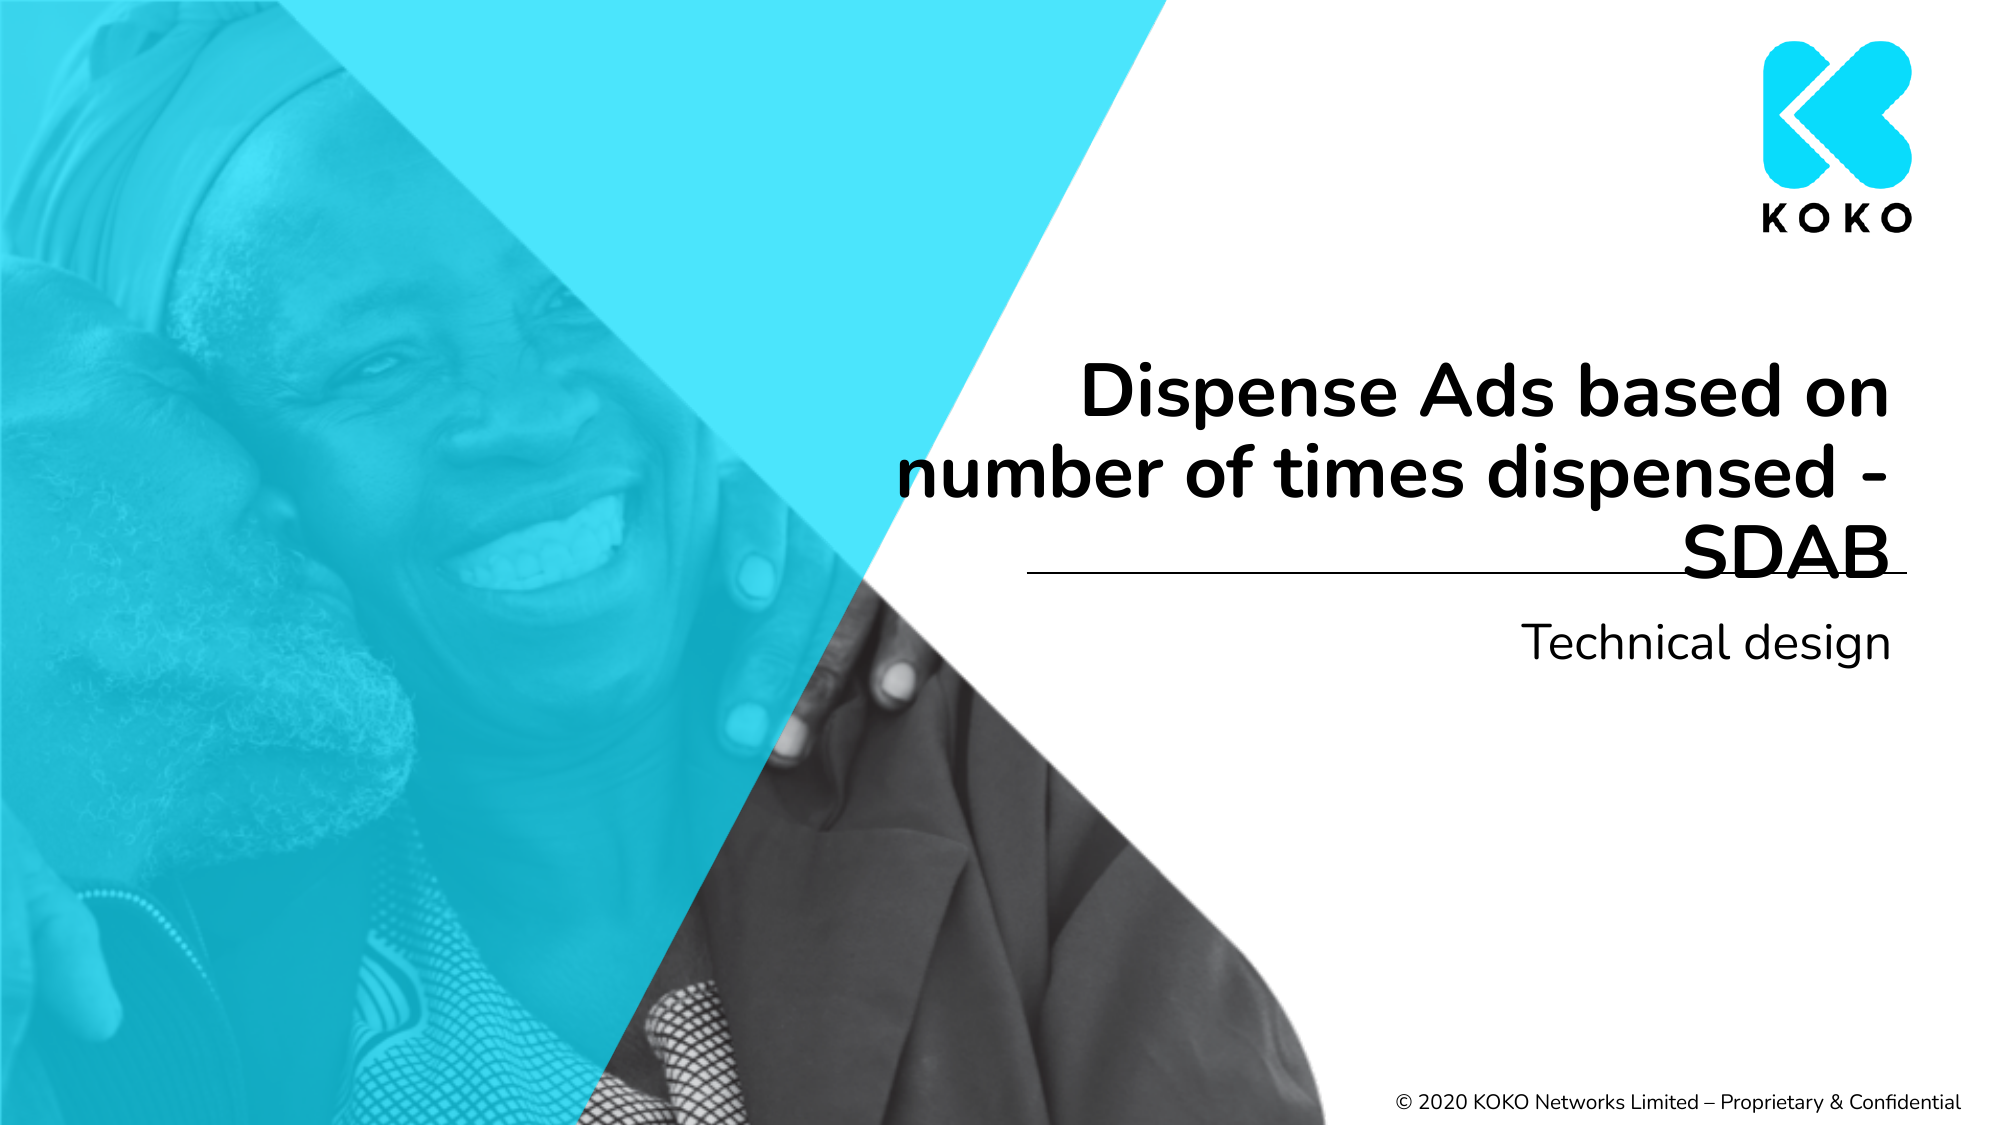

# Dispense Ads based on number of times dispensed - SDAB
Technical design